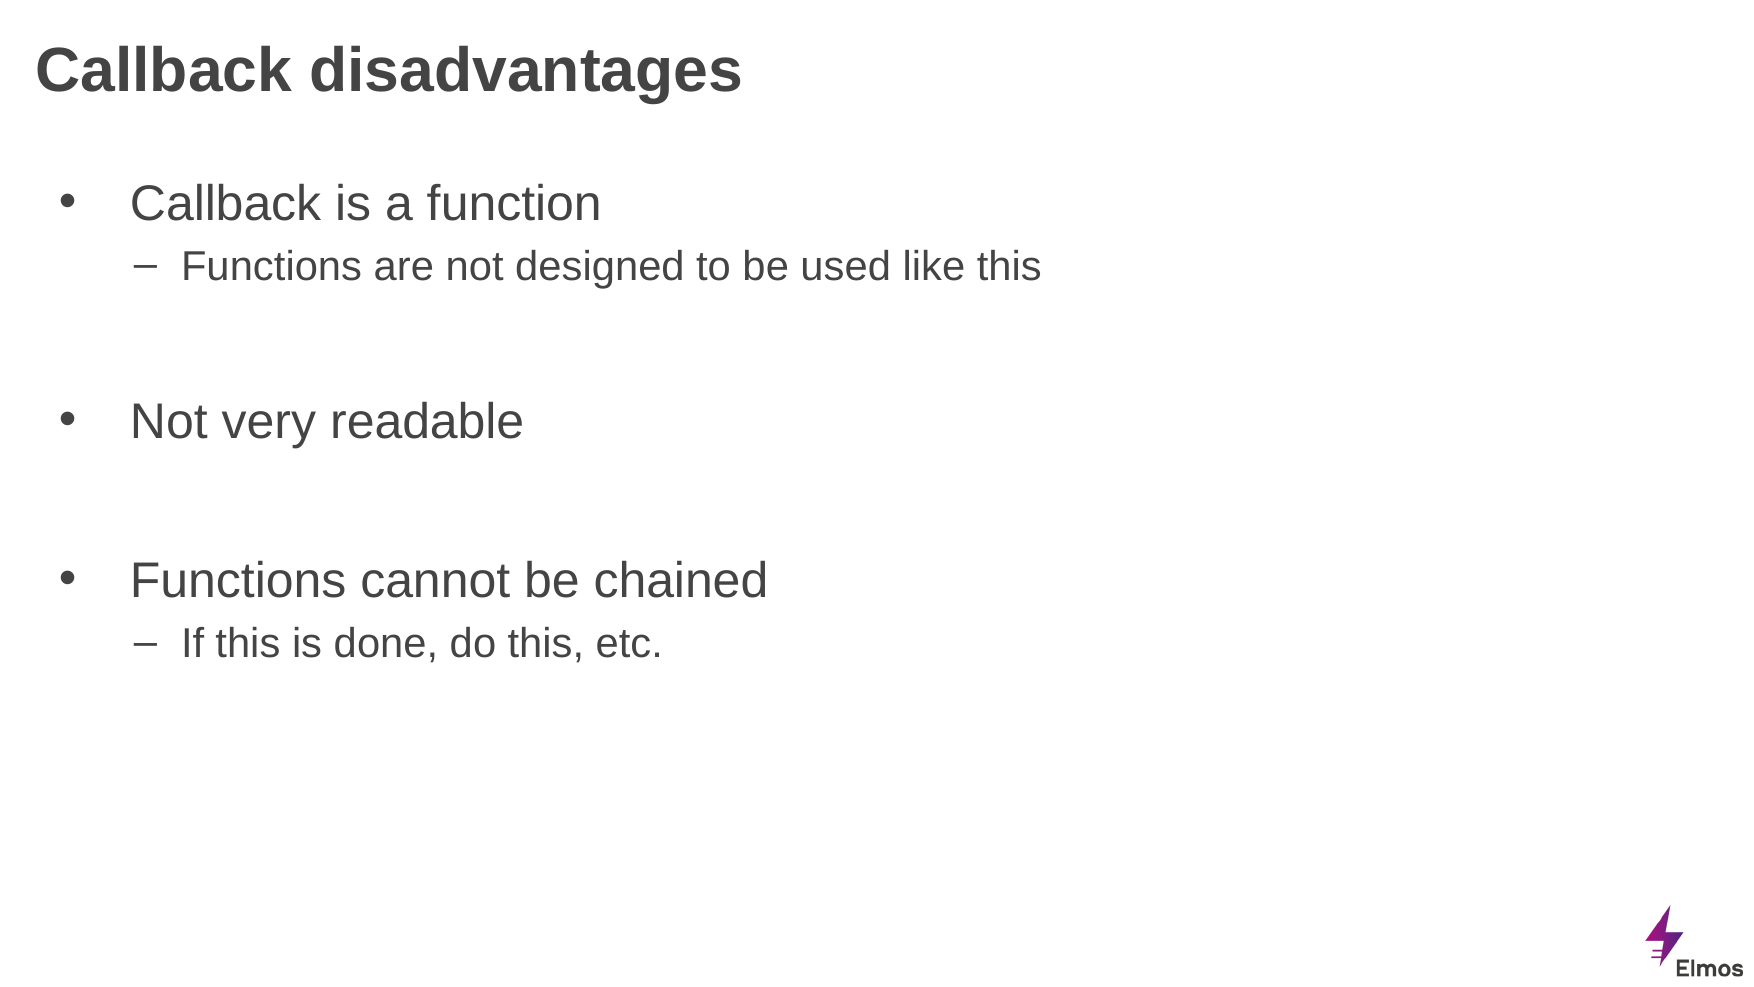

# Callback disadvantages
Callback is a function
Functions are not designed to be used like this

Not very readable

Functions cannot be chained
If this is done, do this, etc.